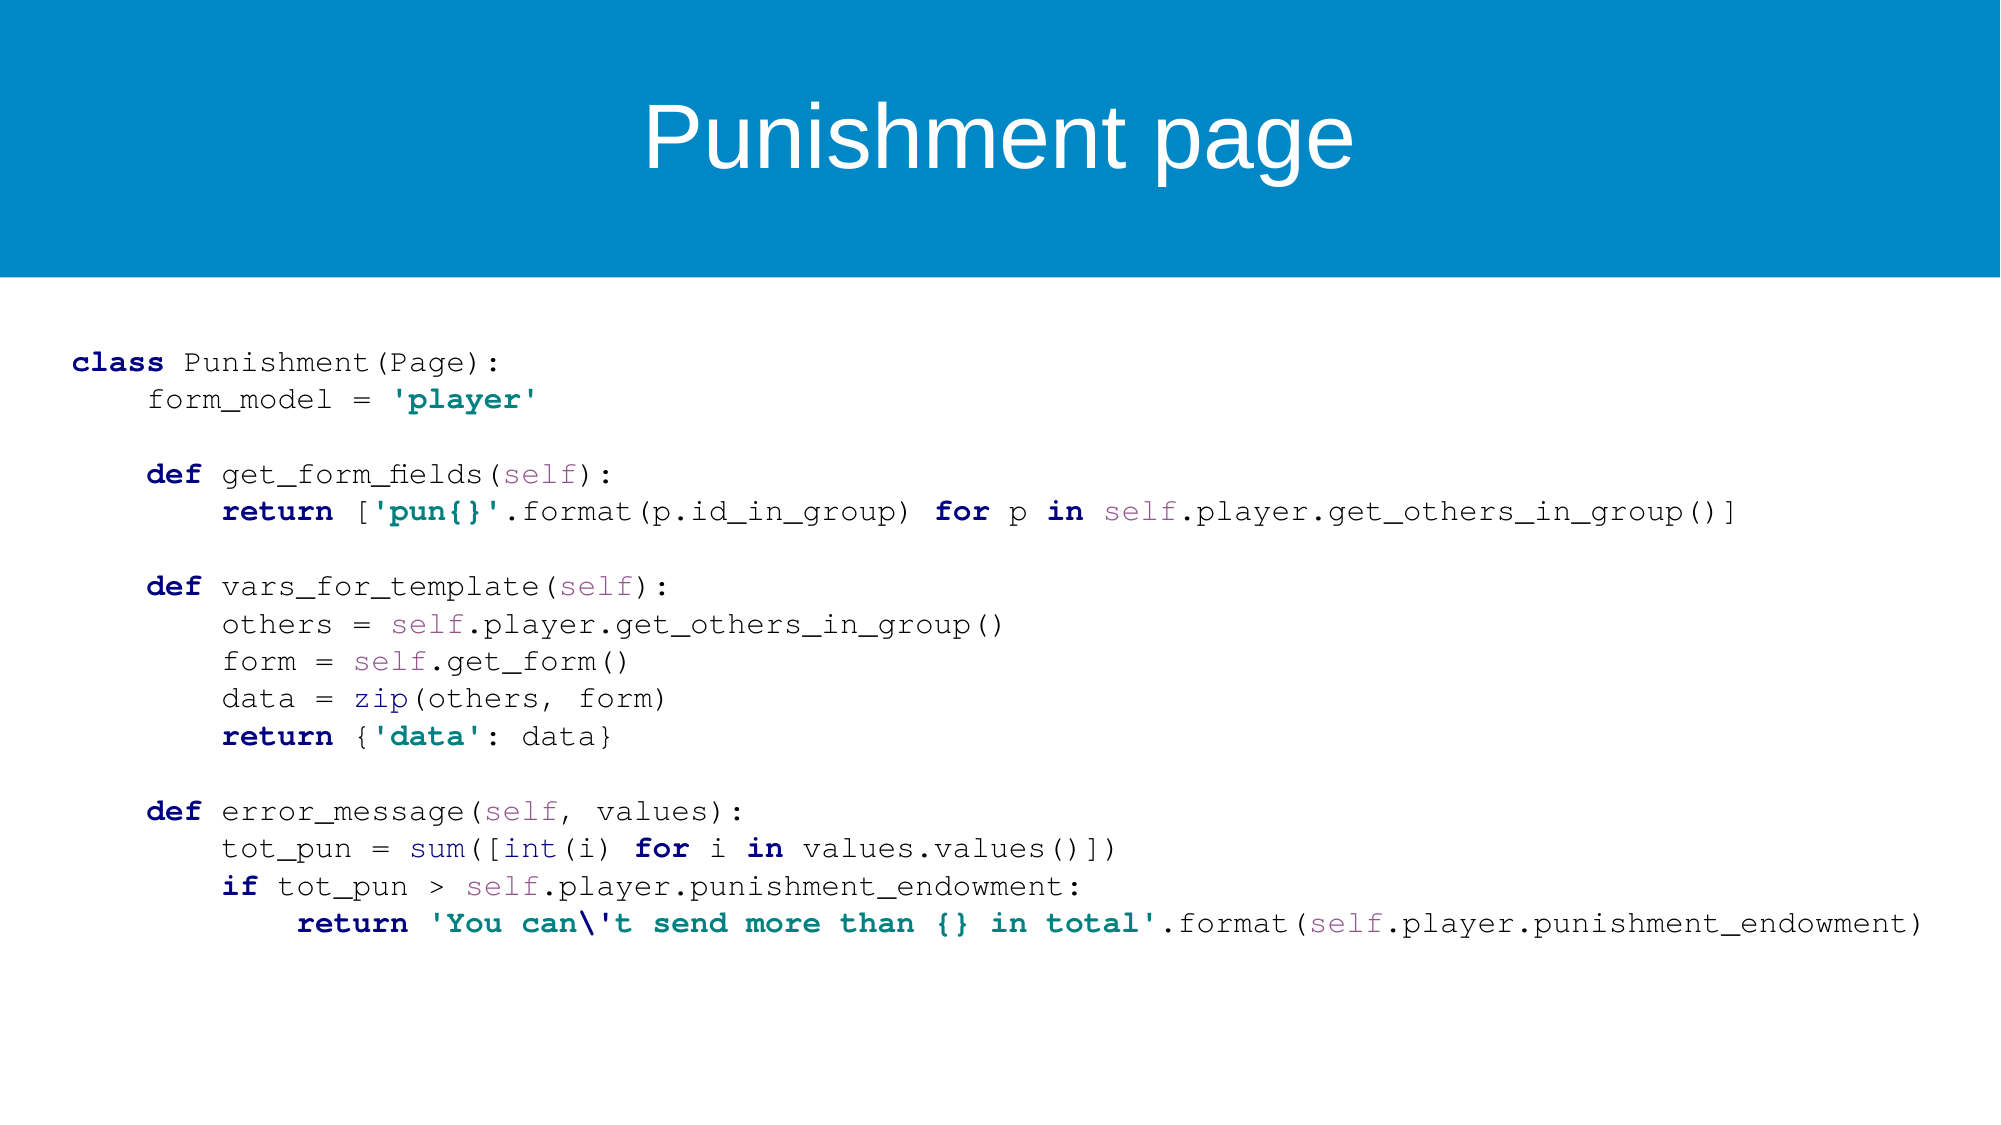

# Punishment page
class Punishment(Page):
    form_model = 'player'
    def get_form_fields(self):
        return ['pun{}'.format(p.id_in_group) for p in self.player.get_others_in_group()]
    def vars_for_template(self):
        others = self.player.get_others_in_group()
        form = self.get_form()
        data = zip(others, form)
        return {'data': data}
    def error_message(self, values):
        tot_pun = sum([int(i) for i in values.values()])
        if tot_pun > self.player.punishment_endowment:
            return 'You can\'t send more than {} in total'.format(self.player.punishment_endowment)